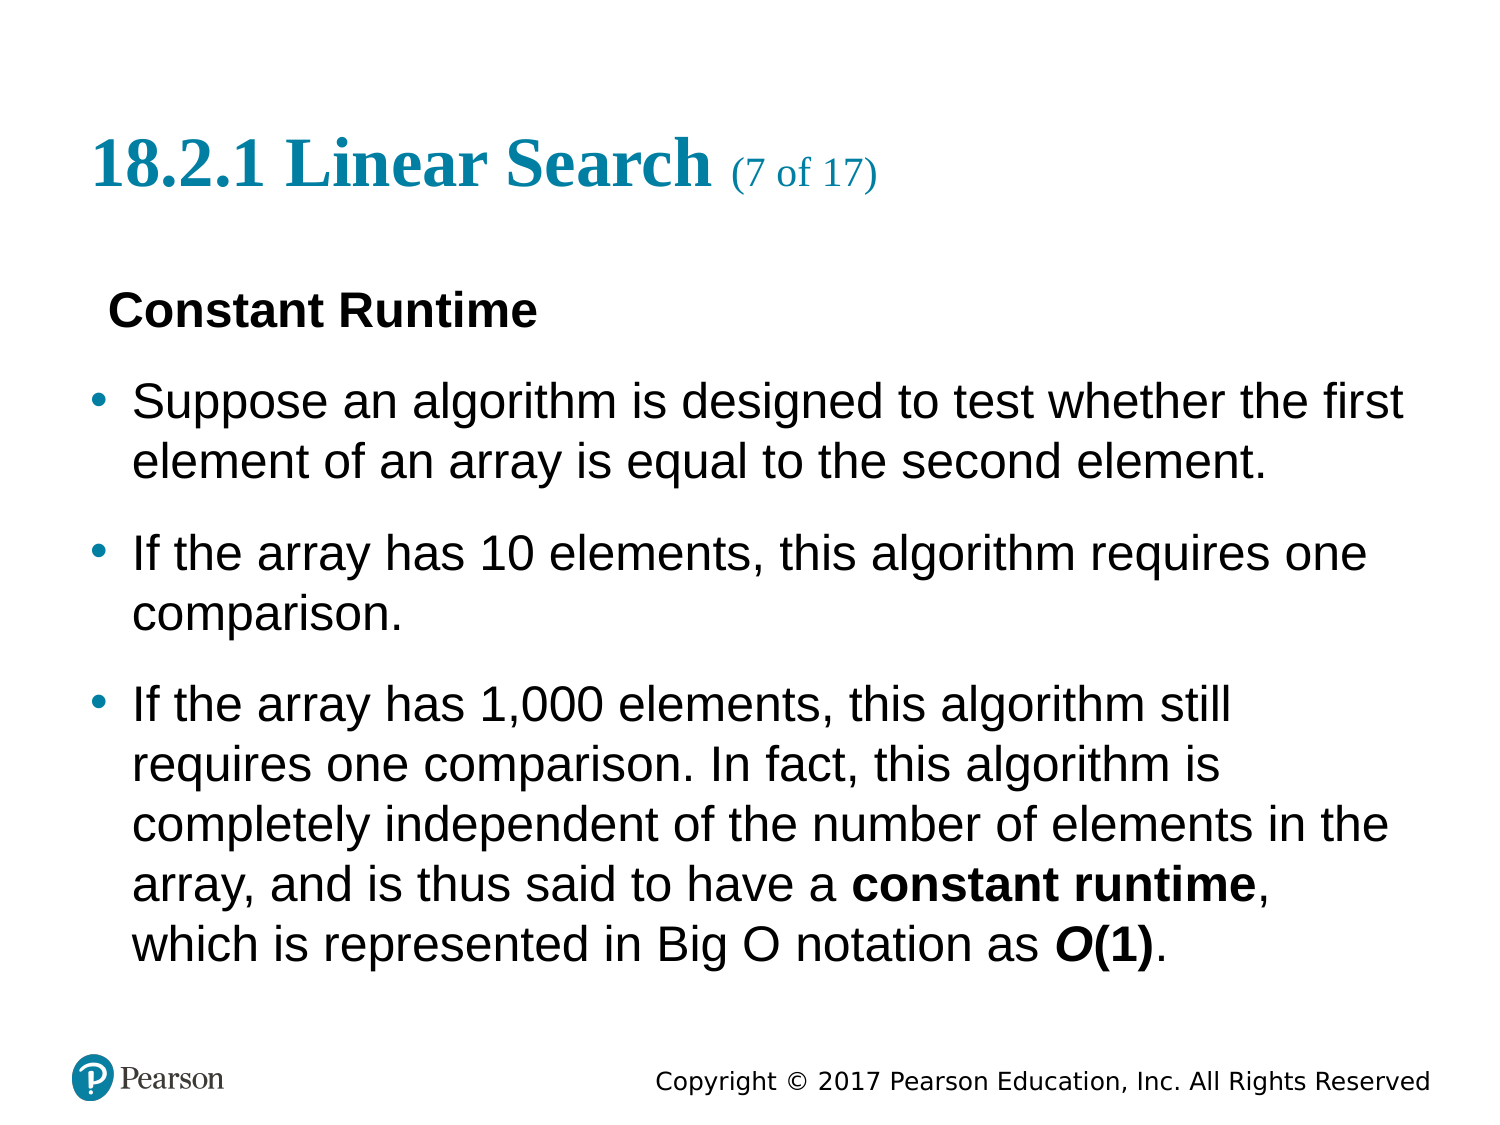

# 18.2.1 Linear Search (7 of 17)
Constant Runtime
Suppose an algorithm is designed to test whether the first element of an array is equal to the second element.
If the array has 10 elements, this algorithm requires one comparison.
If the array has 1,000 elements, this algorithm still requires one comparison. In fact, this algorithm is completely independent of the number of elements in the array, and is thus said to have a constant runtime, which is represented in Big O notation as O(1).